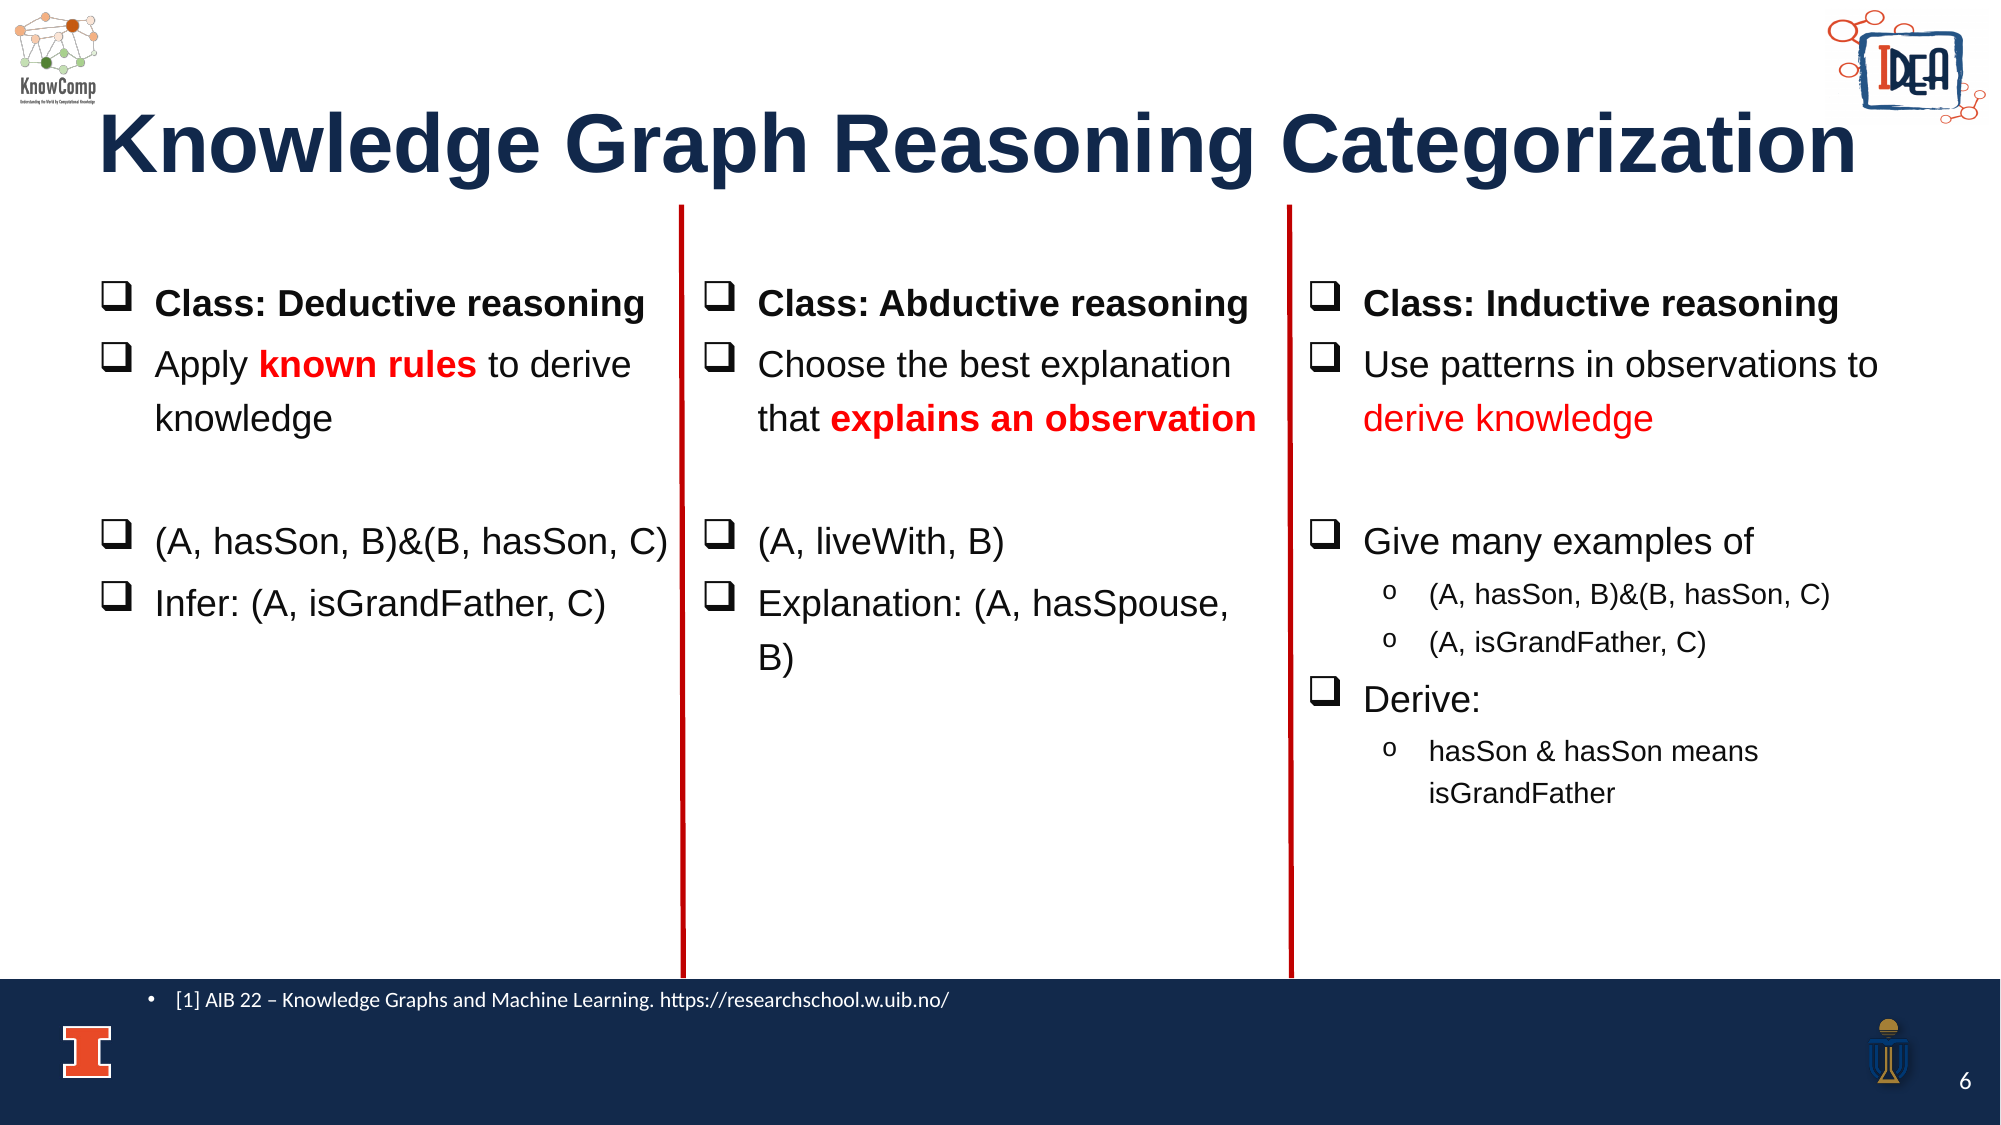

# Knowledge Graph Reasoning Categorization
Class: Inductive reasoning
Use patterns in observations to derive knowledge

Give many examples of
(A, hasSon, B)&(B, hasSon, C)
(A, isGrandFather, C)
Derive:
hasSon & hasSon means isGrandFather

Class: Deductive reasoning
Apply known rules to derive knowledge

(A, hasSon, B)&(B, hasSon, C)
Infer: (A, isGrandFather, C)

Class: Abductive reasoning
Choose the best explanation that explains an observation

(A, liveWith, B)
Explanation: (A, hasSpouse, B)
[1] AIB 22 – Knowledge Graphs and Machine Learning. https://researchschool.w.uib.no/
6